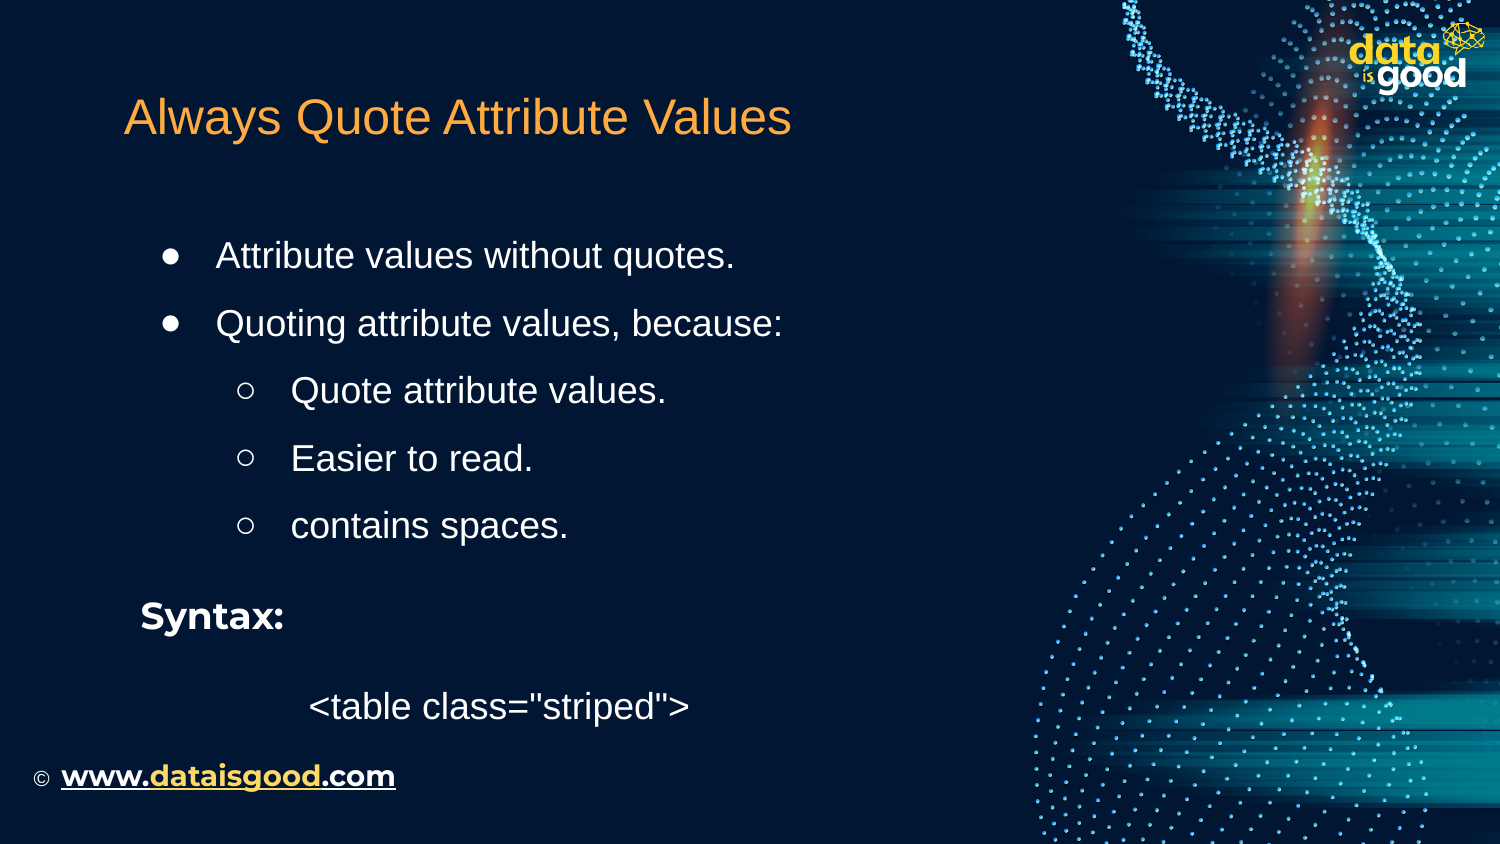

# Always Quote Attribute Values
Attribute values without quotes.
Quoting attribute values, because:
Quote attribute values.
Easier to read.
contains spaces.
Syntax:
                <table class="striped">